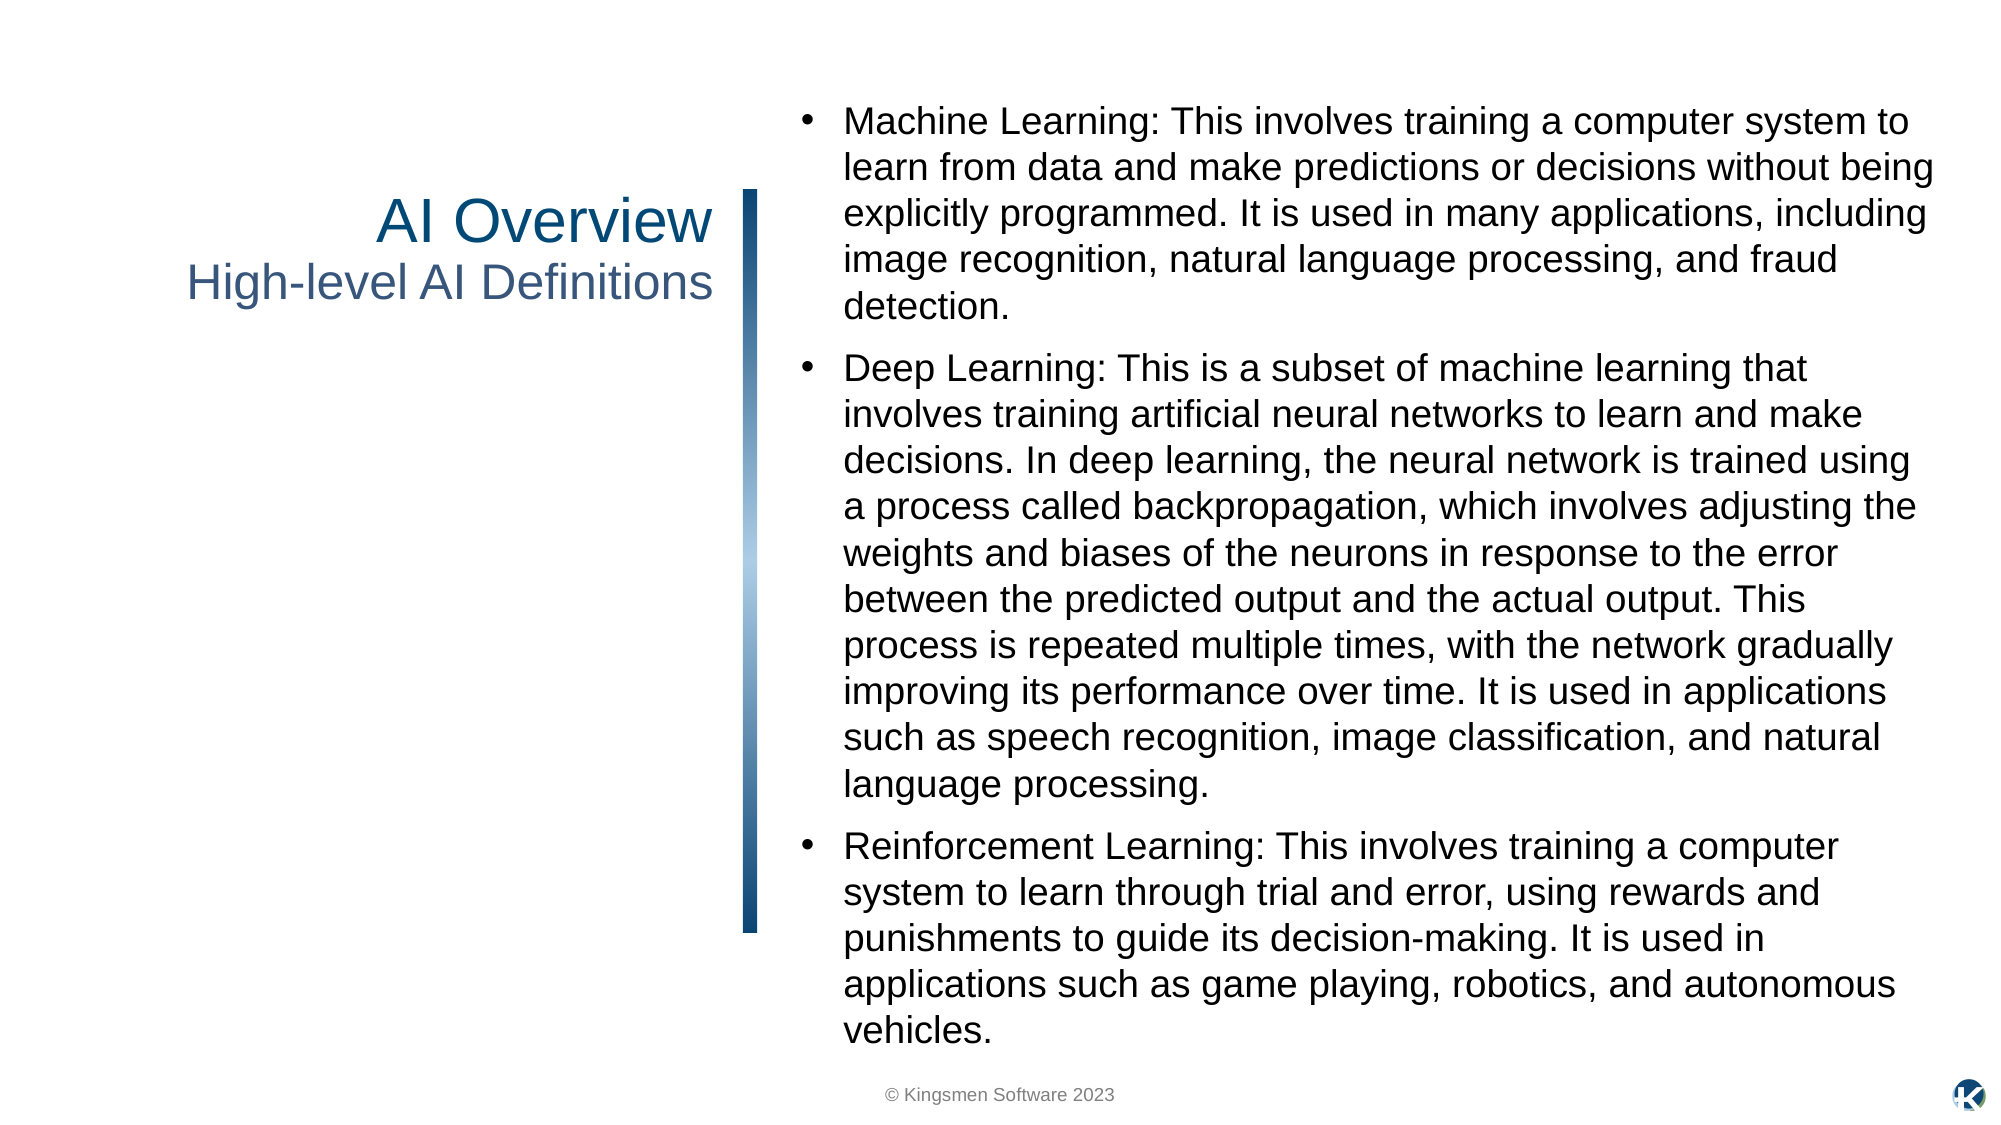

Machine Learning: This involves training a computer system to learn from data and make predictions or decisions without being explicitly programmed. It is used in many applications, including image recognition, natural language processing, and fraud detection.
Deep Learning: This is a subset of machine learning that involves training artificial neural networks to learn and make decisions. In deep learning, the neural network is trained using a process called backpropagation, which involves adjusting the weights and biases of the neurons in response to the error between the predicted output and the actual output. This process is repeated multiple times, with the network gradually improving its performance over time. It is used in applications such as speech recognition, image classification, and natural language processing.
Reinforcement Learning: This involves training a computer system to learn through trial and error, using rewards and punishments to guide its decision-making. It is used in applications such as game playing, robotics, and autonomous vehicles.
AI Overview

High-level AI Definitions